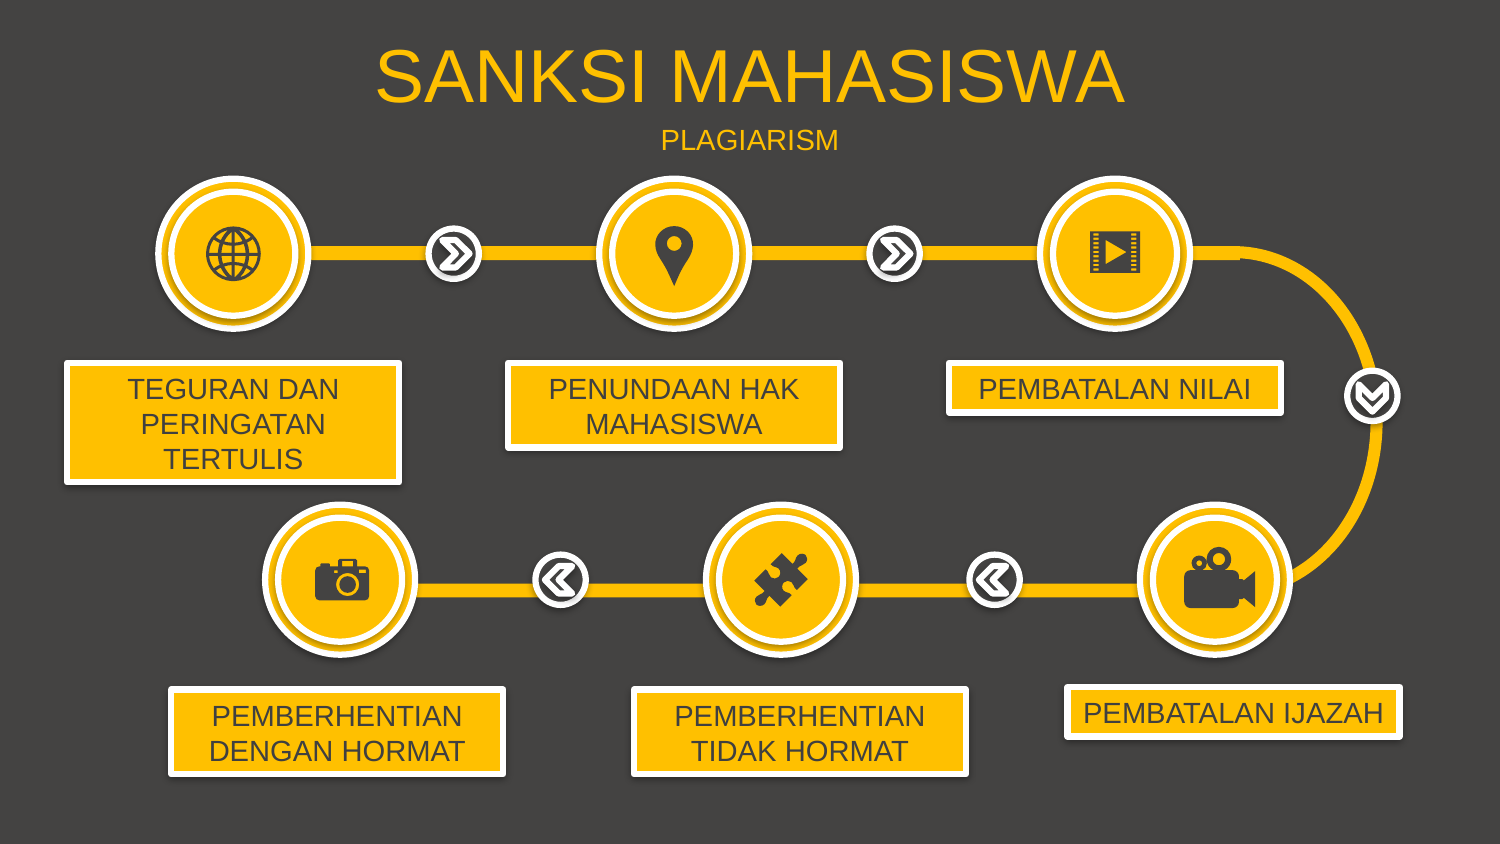

SANKSI MAHASISWA
PLAGIARISM

TEGURAN DAN
PERINGATAN TERTULIS
PENUNDAAN HAK MAHASISWA
PEMBATALAN NILAI

PEMBATALAN IJAZAH
PEMBERHENTIAN DENGAN HORMAT
PEMBERHENTIAN TIDAK HORMAT